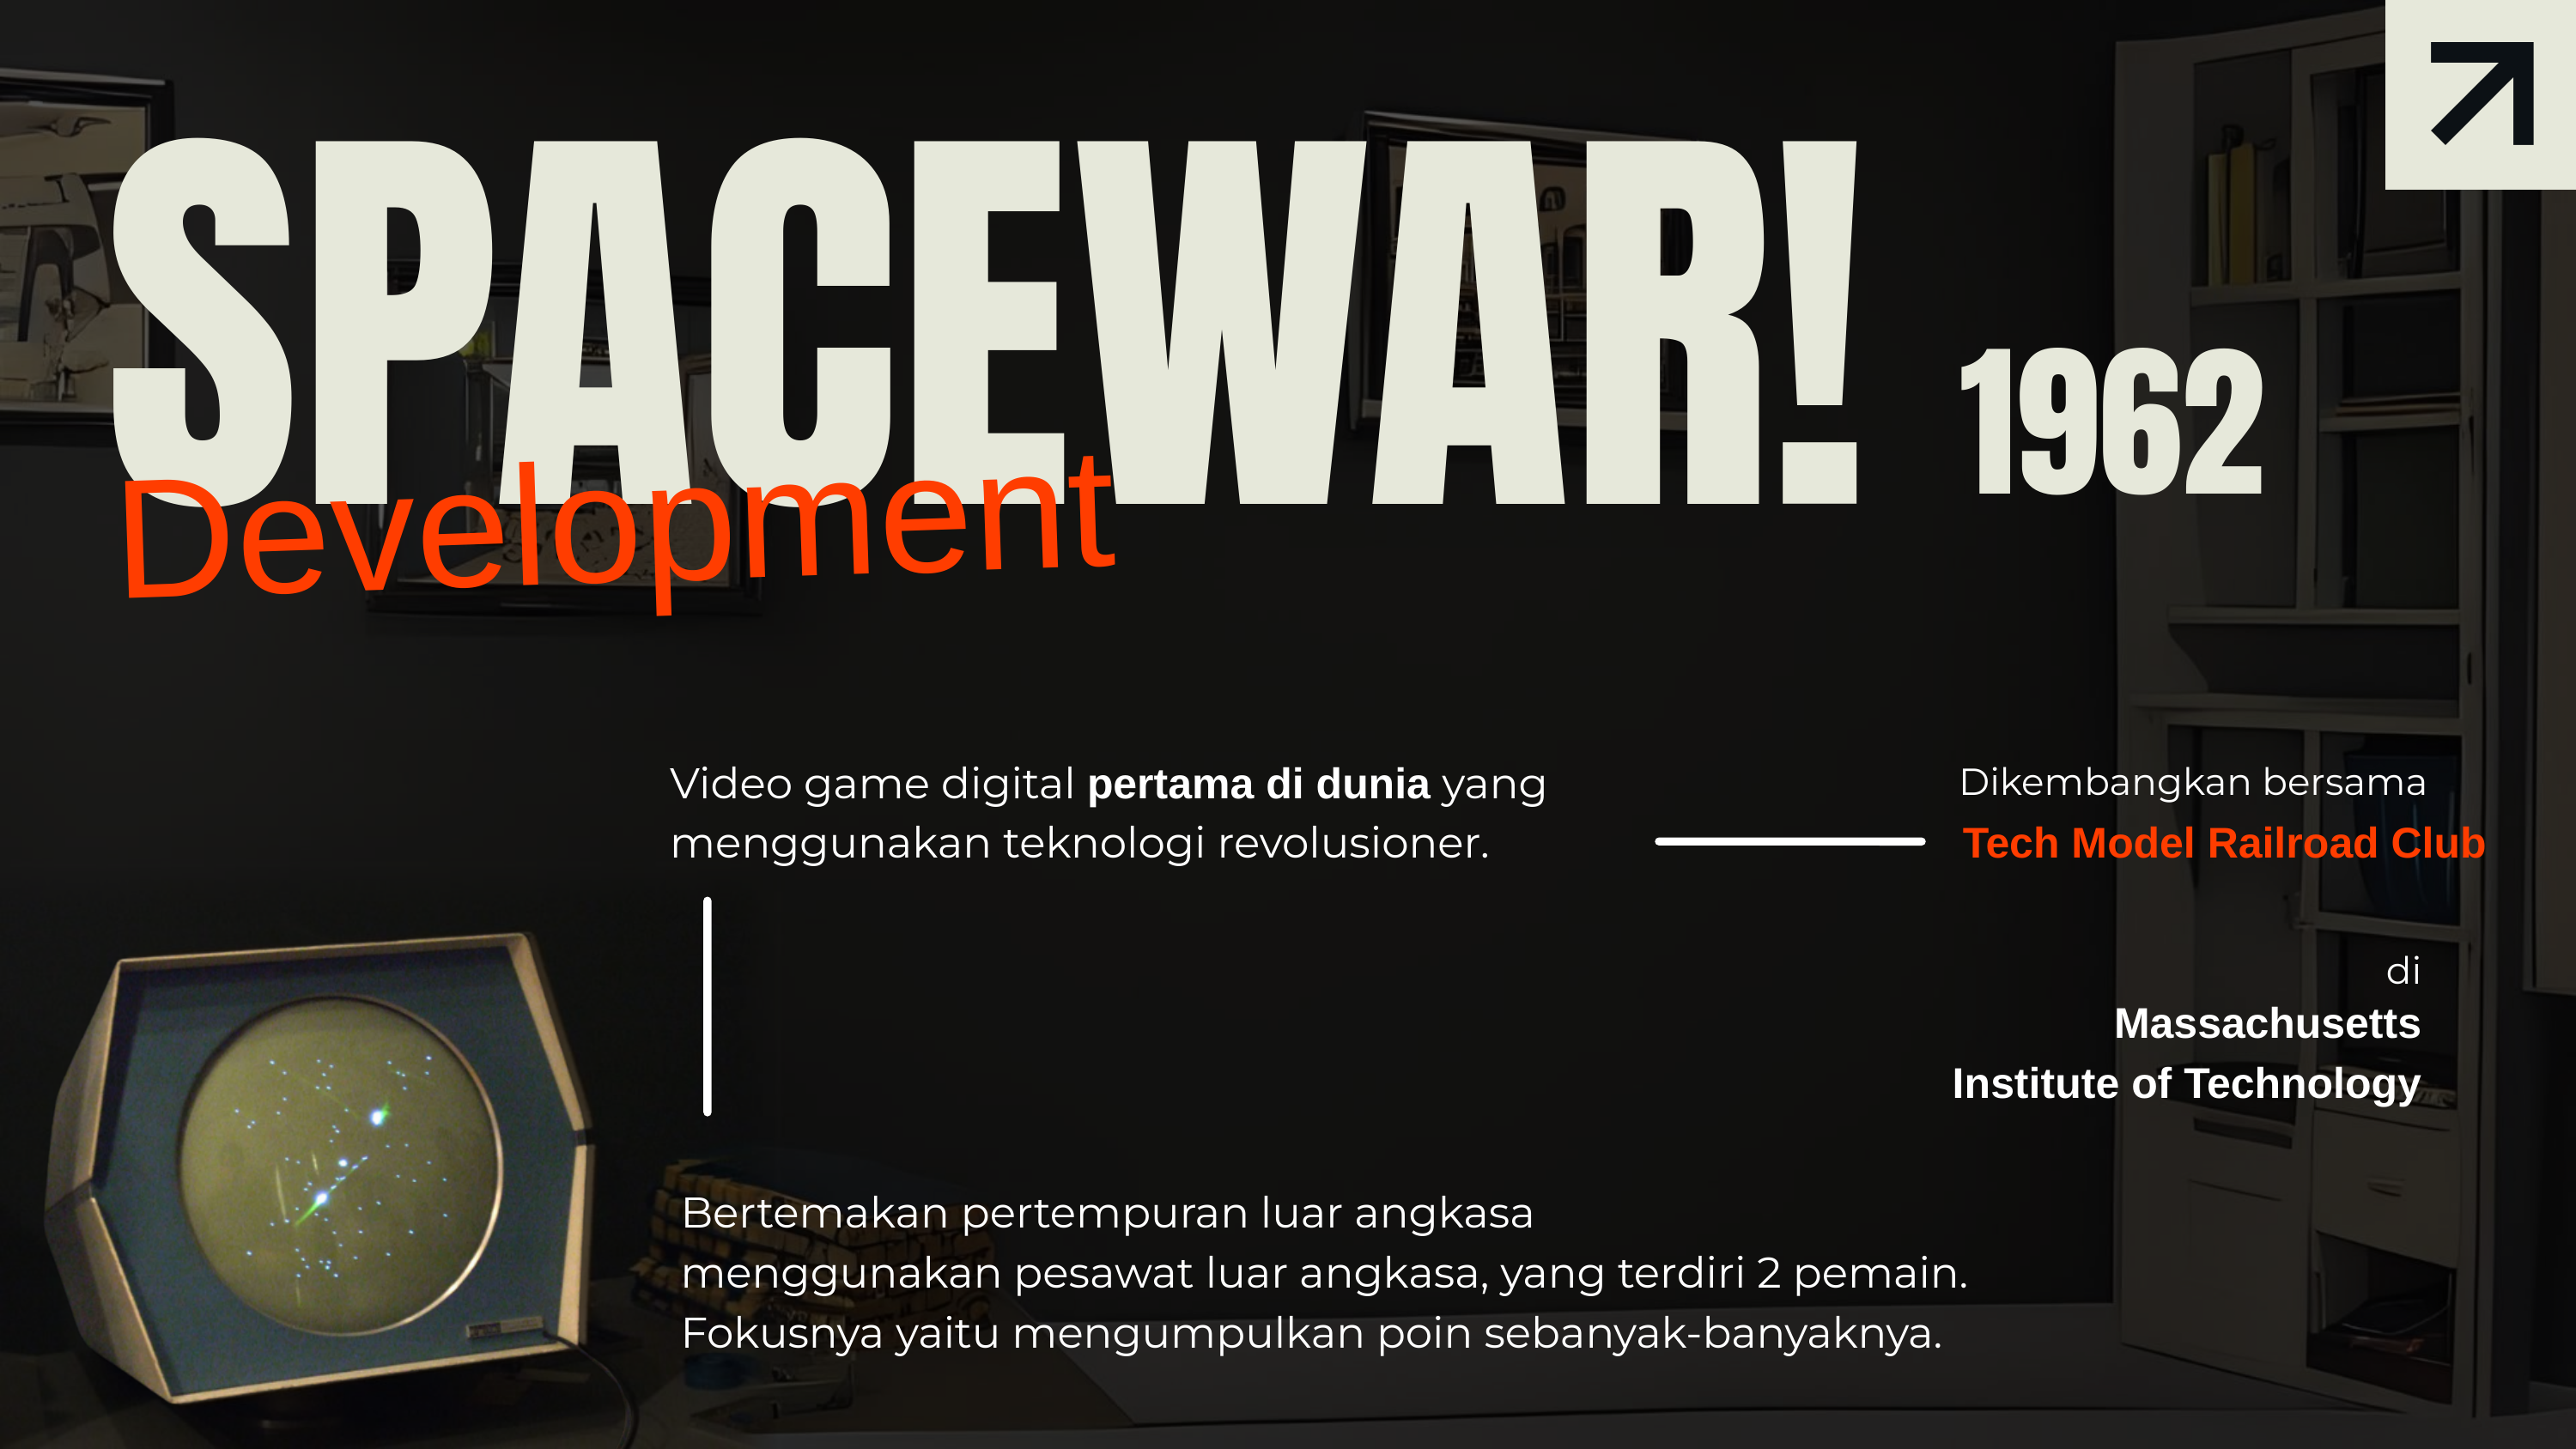

SPACEWAR!

1962
Development
Video game digital pertama di dunia yang menggunakan teknologi revolusioner.
Dikembangkan bersama
Tech Model Railroad Club

di
Massachusetts
Institute of Technology
Bertemakan pertempuran luar angkasa
menggunakan pesawat luar angkasa, yang terdiri 2 pemain.
Fokusnya yaitu mengumpulkan poin sebanyak-banyaknya.